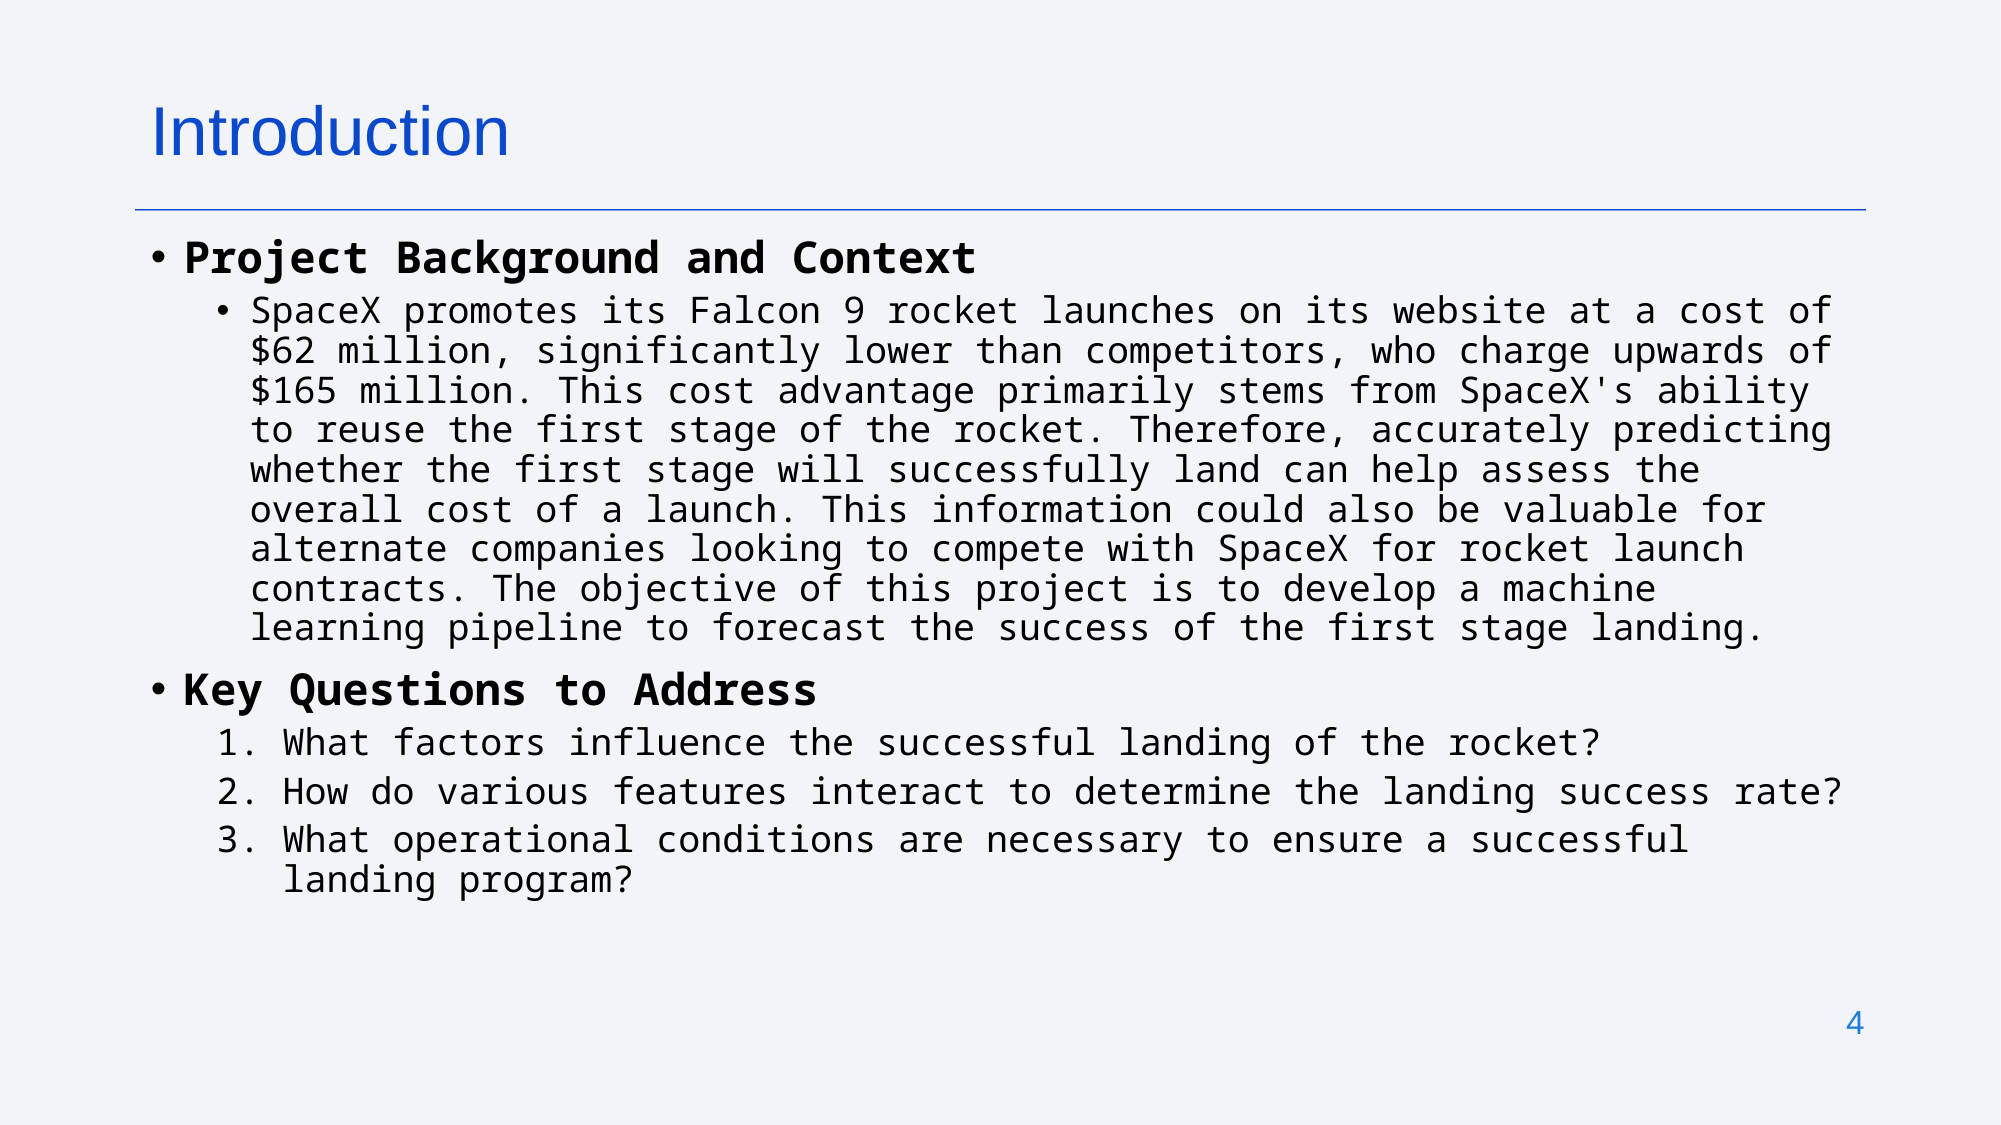

Introduction
Project Background and Context
SpaceX promotes its Falcon 9 rocket launches on its website at a cost of $62 million, significantly lower than competitors, who charge upwards of $165 million. This cost advantage primarily stems from SpaceX's ability to reuse the first stage of the rocket. Therefore, accurately predicting whether the first stage will successfully land can help assess the overall cost of a launch. This information could also be valuable for alternate companies looking to compete with SpaceX for rocket launch contracts. The objective of this project is to develop a machine learning pipeline to forecast the success of the first stage landing.
Key Questions to Address
What factors influence the successful landing of the rocket?
How do various features interact to determine the landing success rate?
What operational conditions are necessary to ensure a successful landing program?
4